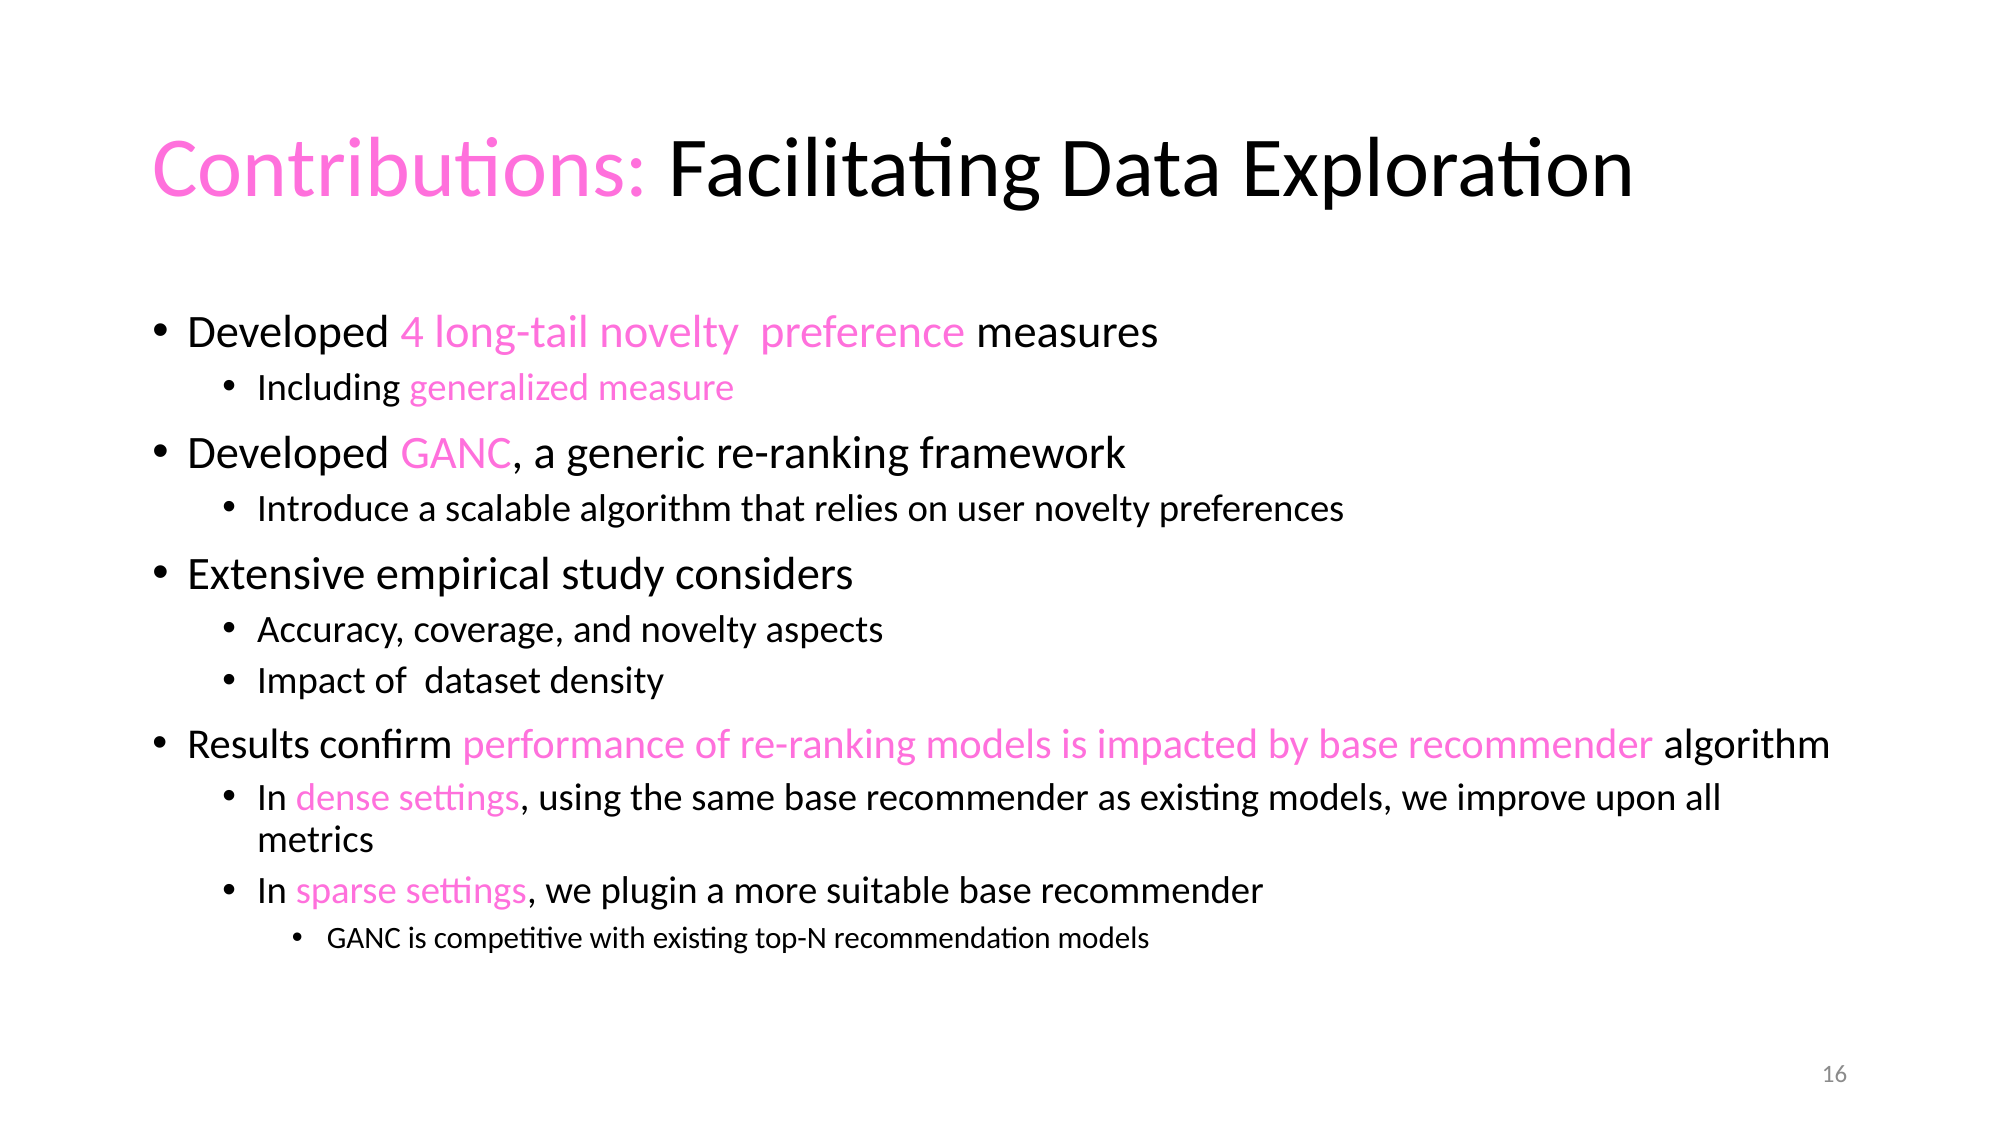

# Contributions: Facilitating Data Exploration
Developed 4 long-tail novelty  preference measures
Including generalized measure
Developed GANC, a generic re-ranking framework
Introduce a scalable algorithm that relies on user novelty preferences
Extensive empirical study considers
Accuracy, coverage, and novelty aspects
Impact of  dataset density
Results confirm performance of re-ranking models is impacted by base recommender algorithm
In dense settings, using the same base recommender as existing models, we improve upon all metrics
In sparse settings, we plugin a more suitable base recommender
GANC is competitive with existing top-N recommendation models

16